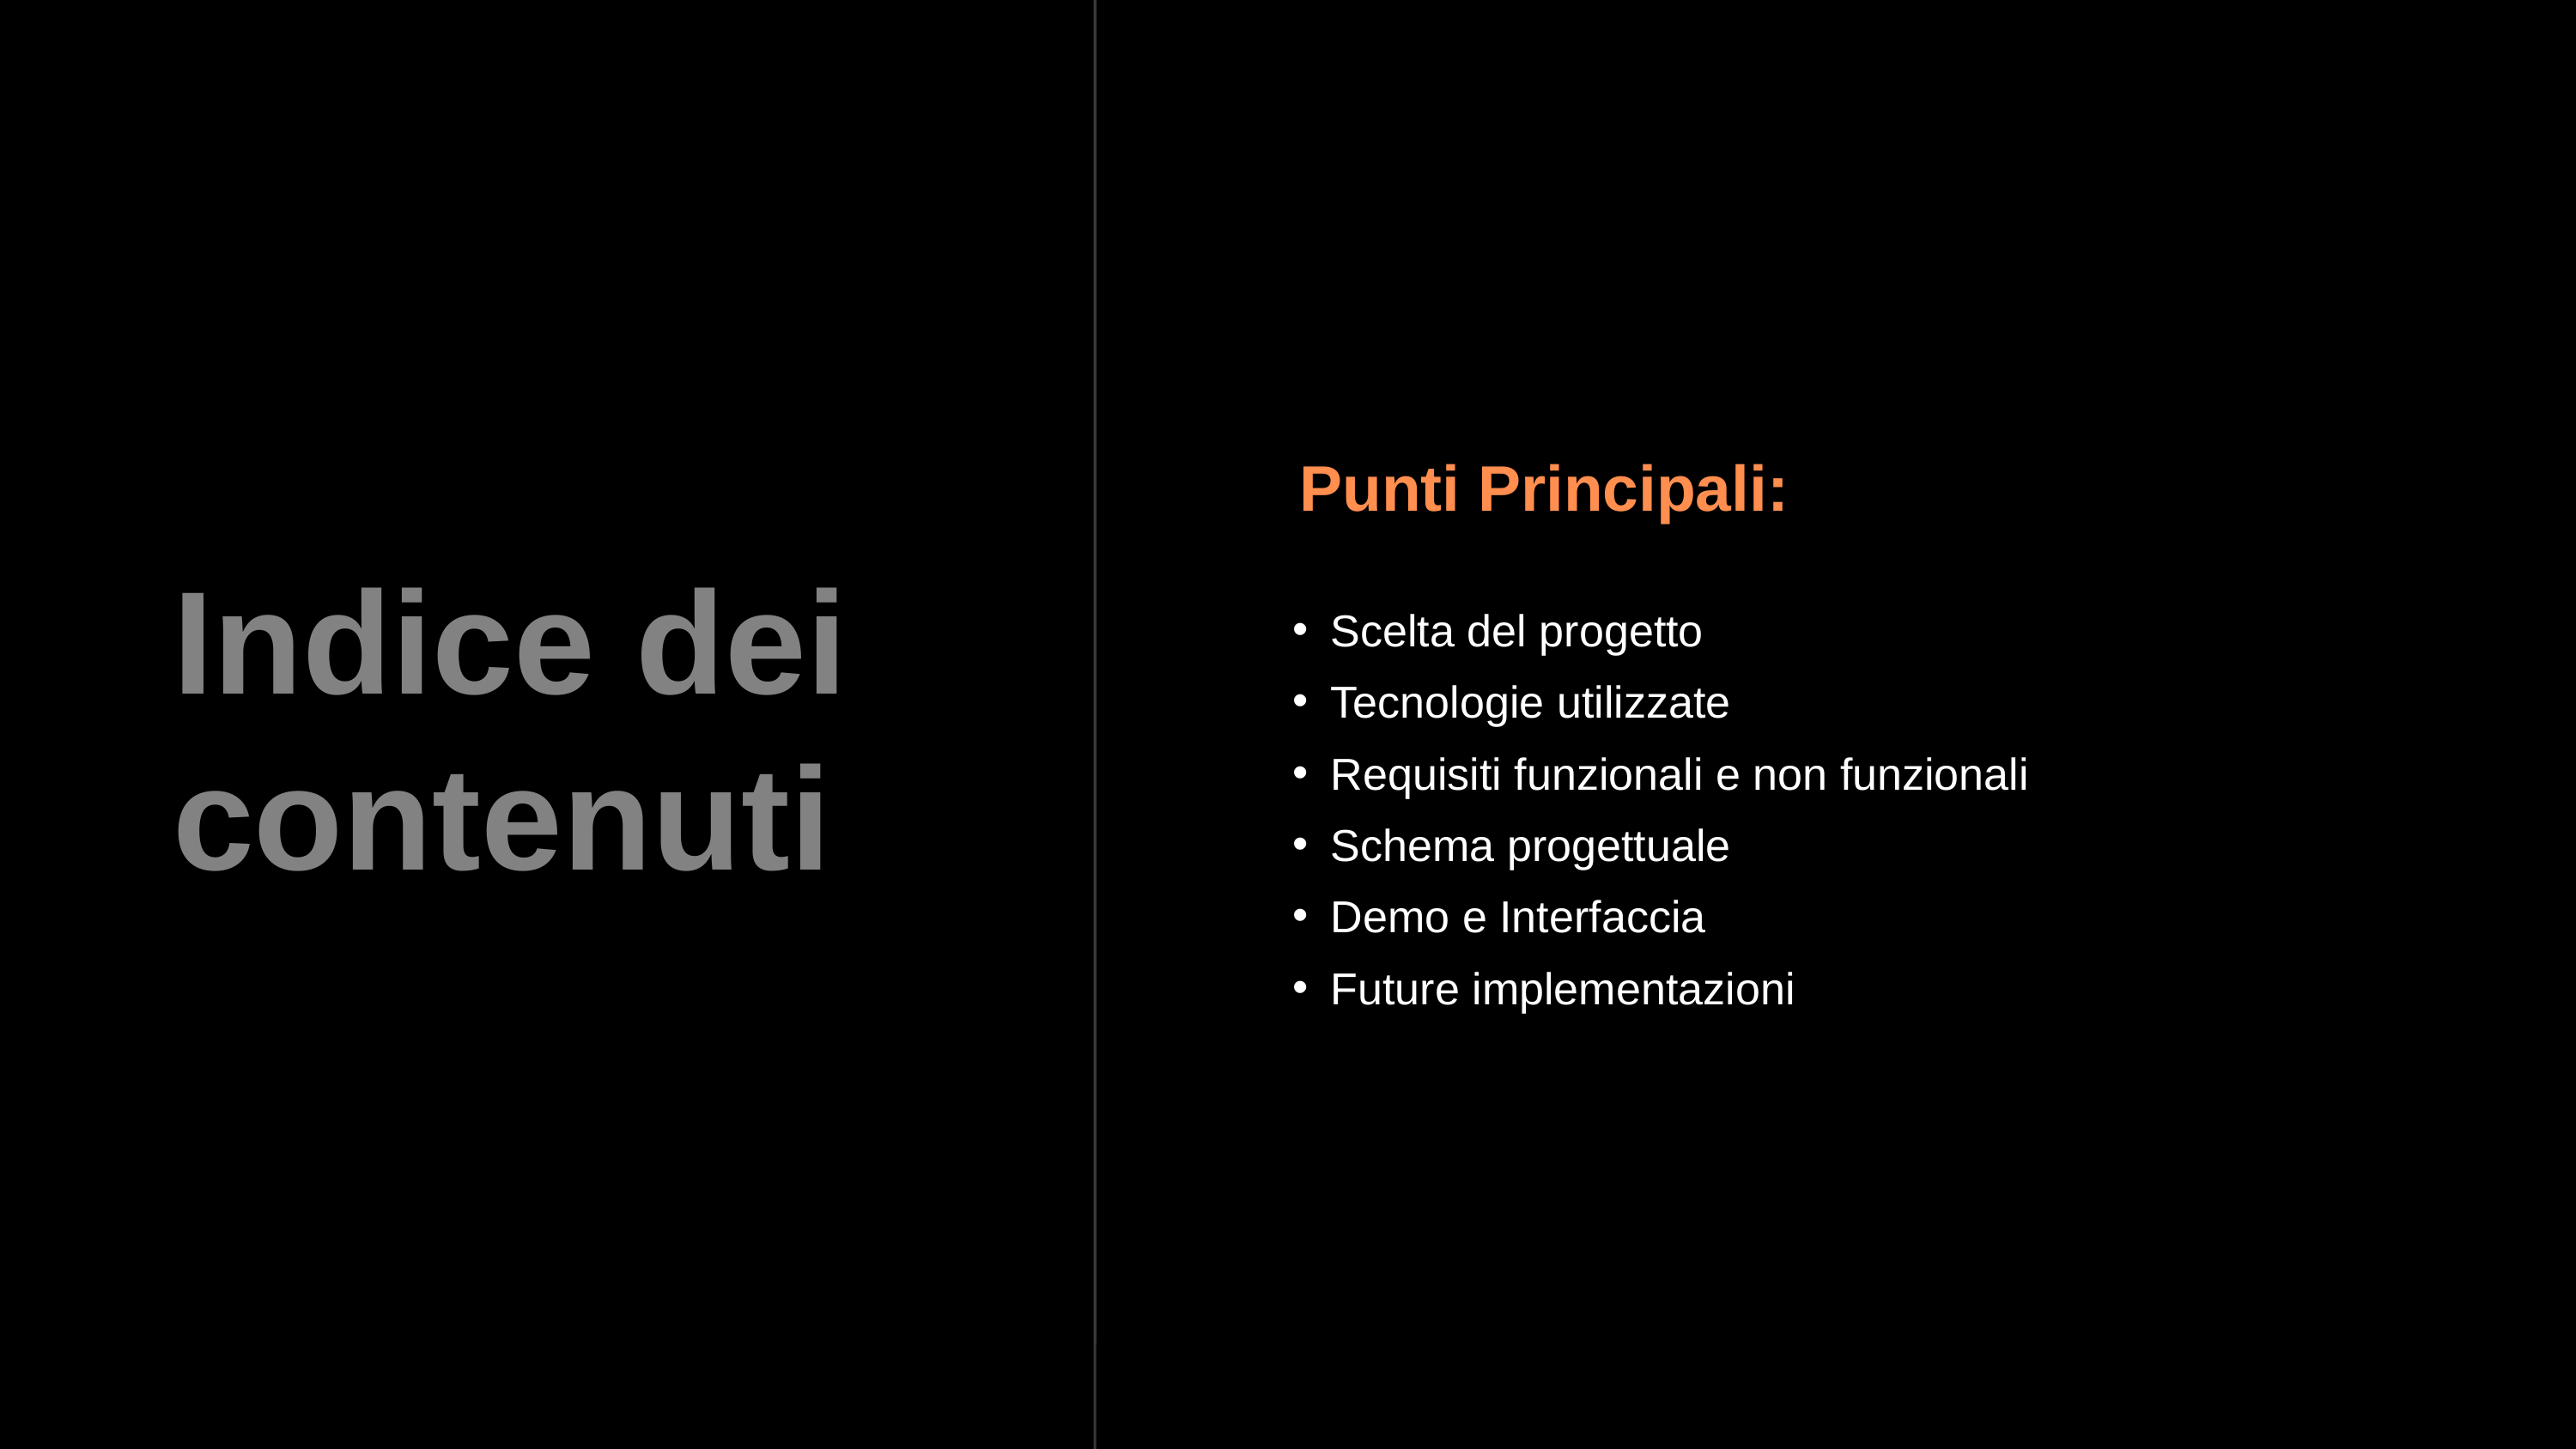

Punti Principali:
Scelta del progetto
Tecnologie utilizzate
Requisiti funzionali e non funzionali
Schema progettuale
Demo e Interfaccia
Future implementazioni
Indice dei contenuti